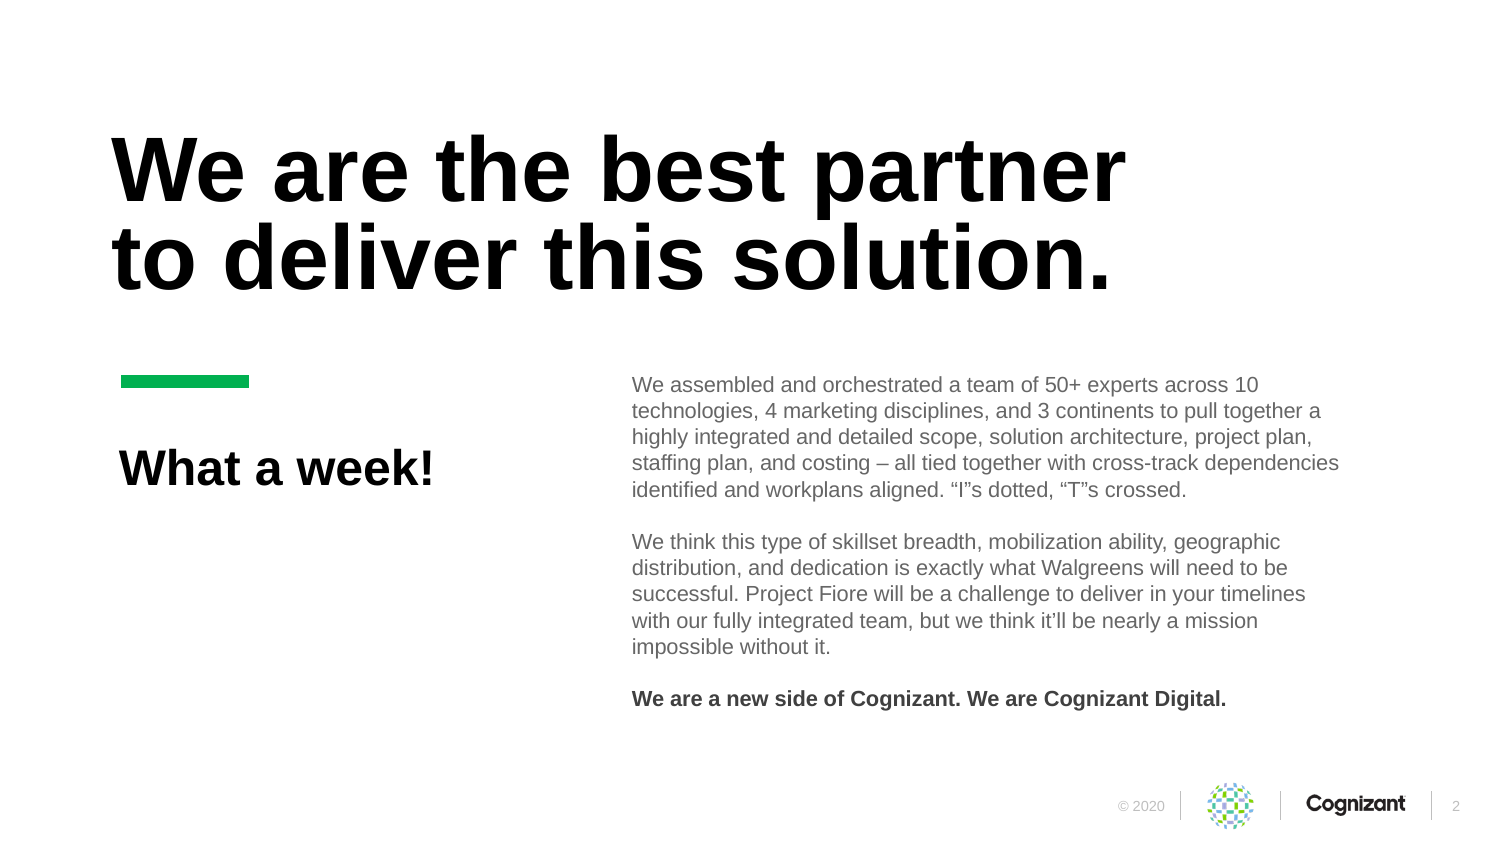

We are the best partner to deliver this solution.
We assembled and orchestrated a team of 50+ experts across 10 technologies, 4 marketing disciplines, and 3 continents to pull together a highly integrated and detailed scope, solution architecture, project plan, staffing plan, and costing – all tied together with cross-track dependencies identified and workplans aligned. “I”s dotted, “T”s crossed.

We think this type of skillset breadth, mobilization ability, geographic distribution, and dedication is exactly what Walgreens will need to be successful. Project Fiore will be a challenge to deliver in your timelines with our fully integrated team, but we think it’ll be nearly a mission impossible without it.

We are a new side of Cognizant. We are Cognizant Digital.

What a week!
2
© 2020